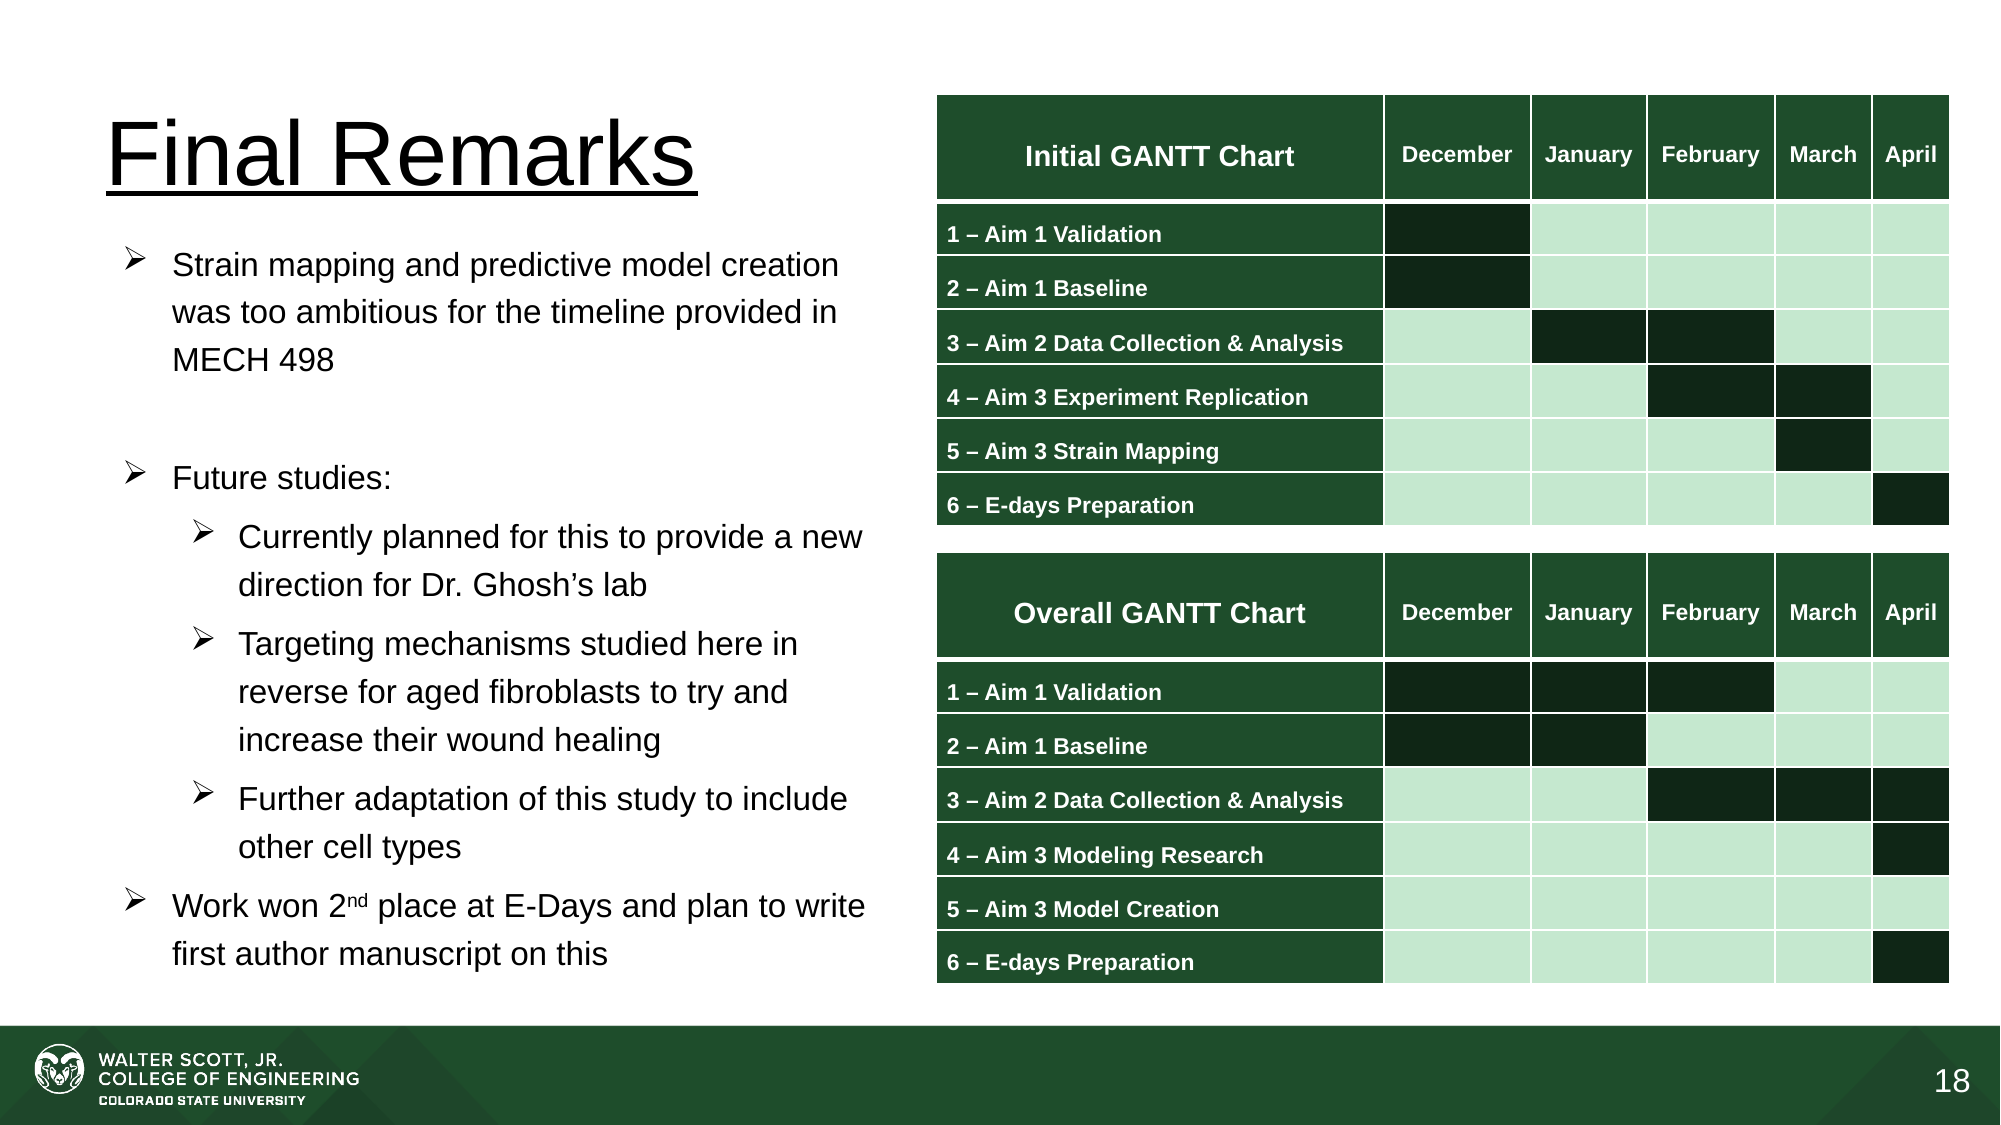

# Final Remarks
| Initial GANTT Chart | December | January | February | March | April |
| --- | --- | --- | --- | --- | --- |
| 1 – Aim 1 Validation |  |  |  |  |  |
| 2 – Aim 1 Baseline |  |  |  |  |  |
| 3 – Aim 2 Data Collection & Analysis |  |  |  |  |  |
| 4 – Aim 3 Experiment Replication |  |  |  |  |  |
| 5 – Aim 3 Strain Mapping |  |  |  |  |  |
| 6 – E-days Preparation |  |  |  |  |  |
Strain mapping and predictive model creation was too ambitious for the timeline provided in MECH 498

Future studies:
Currently planned for this to provide a new direction for Dr. Ghosh’s lab
Targeting mechanisms studied here in reverse for aged fibroblasts to try and increase their wound healing
Further adaptation of this study to include other cell types
Work won 2nd place at E-Days and plan to write first author manuscript on this
| Overall GANTT Chart | December | January | February | March | April |
| --- | --- | --- | --- | --- | --- |
| 1 – Aim 1 Validation |  |  |  |  |  |
| 2 – Aim 1 Baseline |  |  |  |  |  |
| 3 – Aim 2 Data Collection & Analysis |  |  |  |  |  |
| 4 – Aim 3 Modeling Research |  |  |  |  |  |
| 5 – Aim 3 Model Creation |  |  |  |  |  |
| 6 – E-days Preparation |  |  |  |  |  |
18